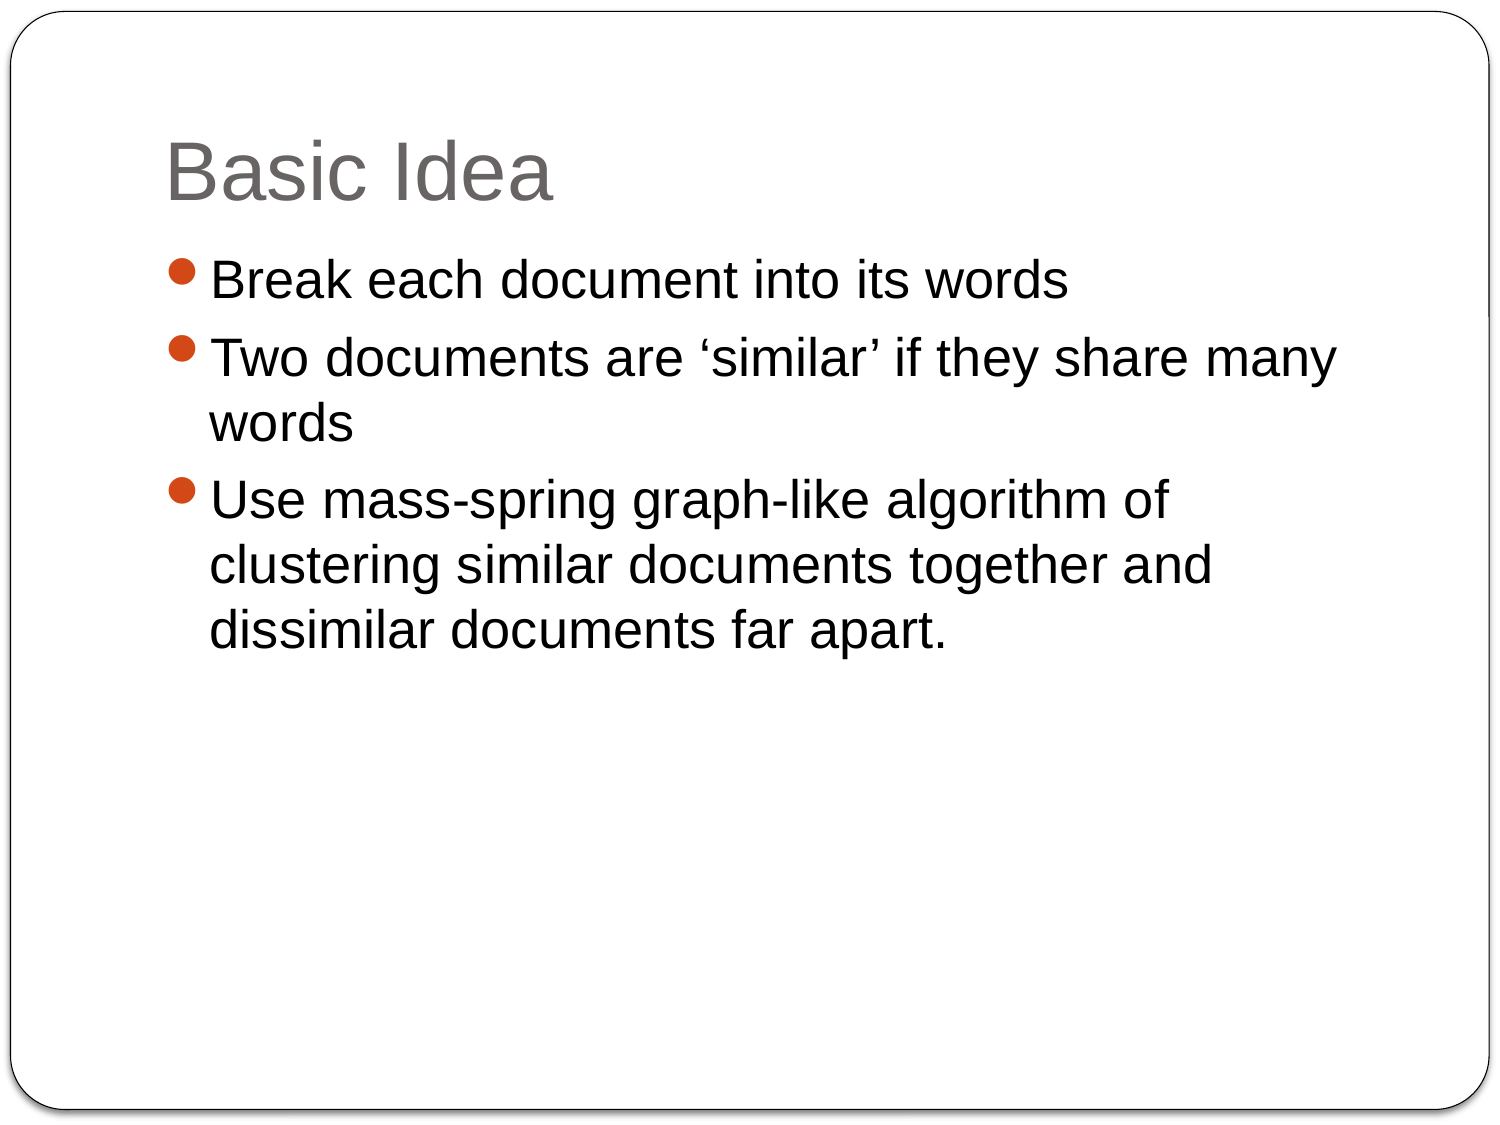

# Basic Idea
Break each document into its words
Two documents are ‘similar’ if they share many words
Use mass-spring graph-like algorithm of clustering similar documents together and dissimilar documents far apart.